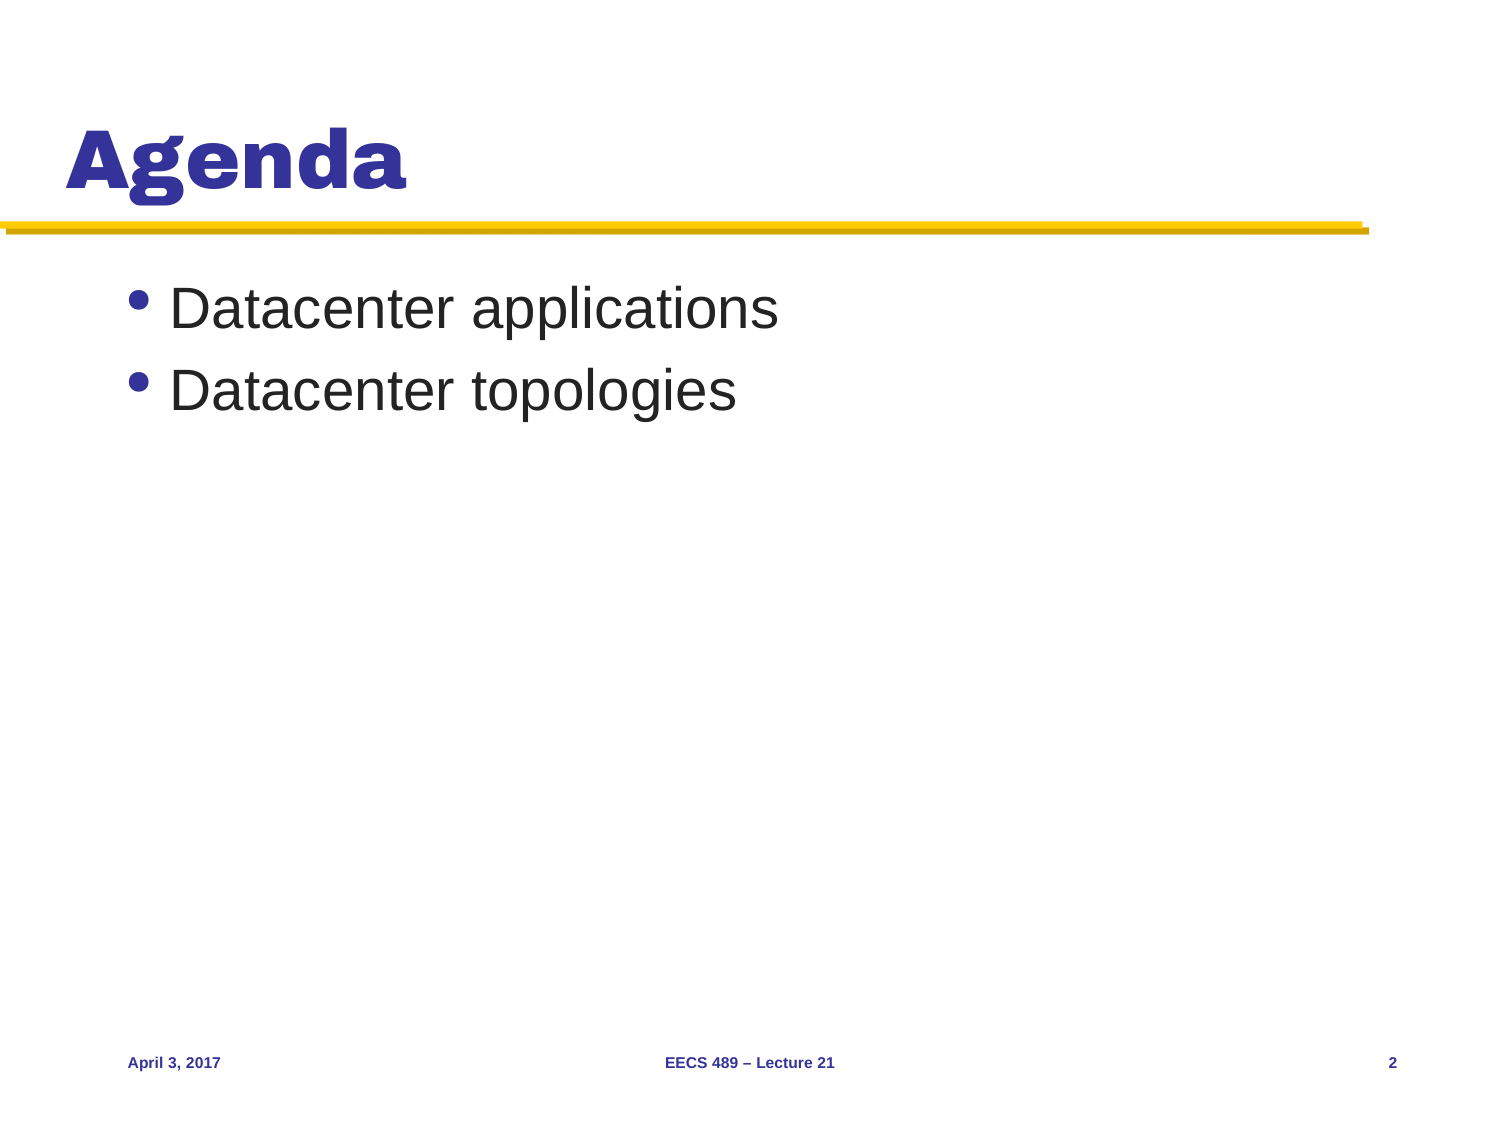

# Agenda
Datacenter applications
Datacenter topologies
April 3, 2017
EECS 489 – Lecture 21
2